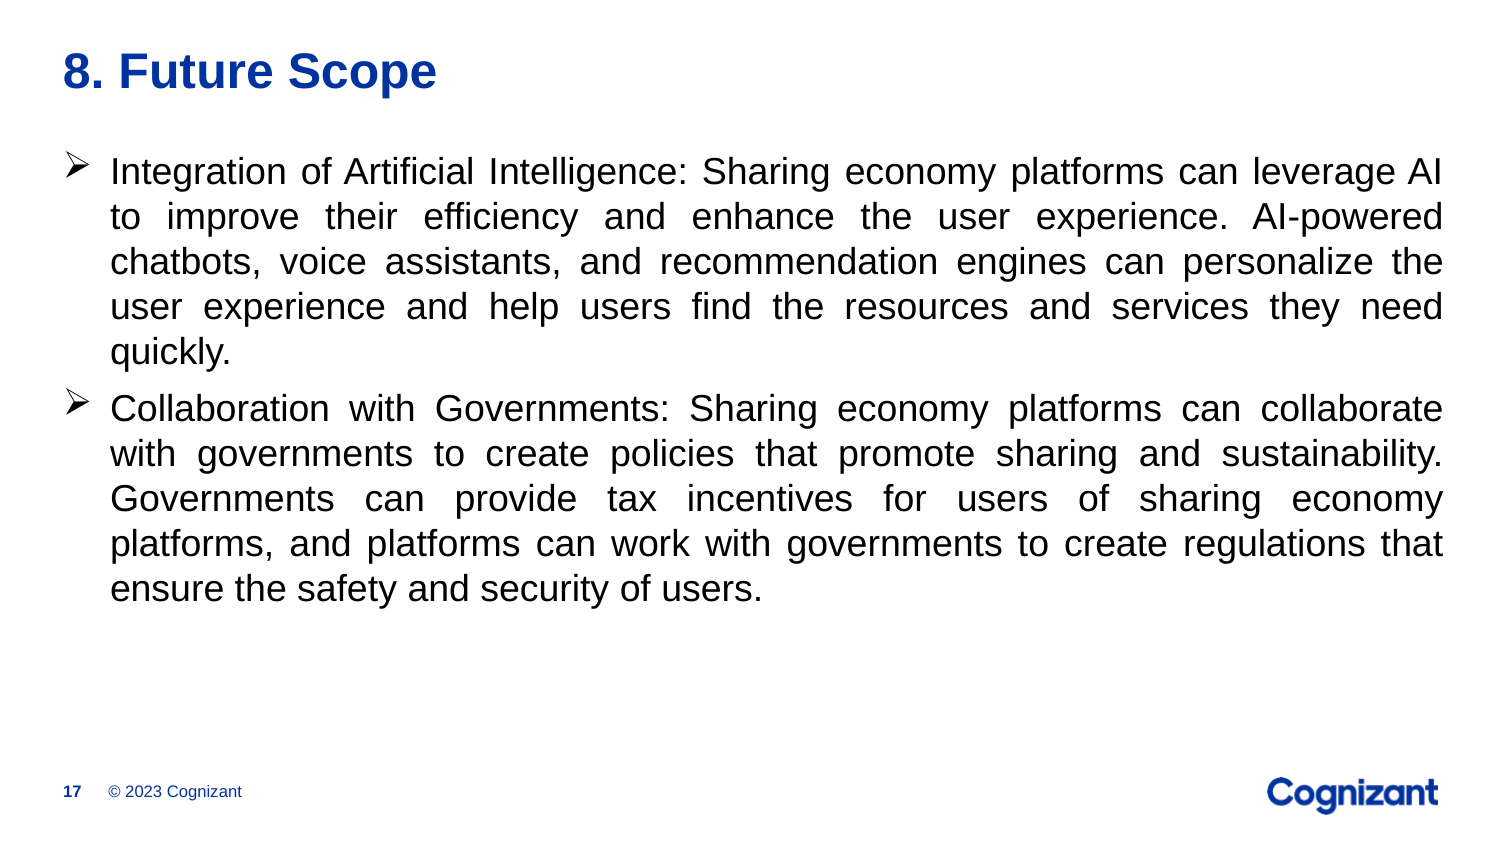

# 8. Future Scope
Integration of Artificial Intelligence: Sharing economy platforms can leverage AI to improve their efficiency and enhance the user experience. AI-powered chatbots, voice assistants, and recommendation engines can personalize the user experience and help users find the resources and services they need quickly.
Collaboration with Governments: Sharing economy platforms can collaborate with governments to create policies that promote sharing and sustainability. Governments can provide tax incentives for users of sharing economy platforms, and platforms can work with governments to create regulations that ensure the safety and security of users.

© 2023 Cognizant
17